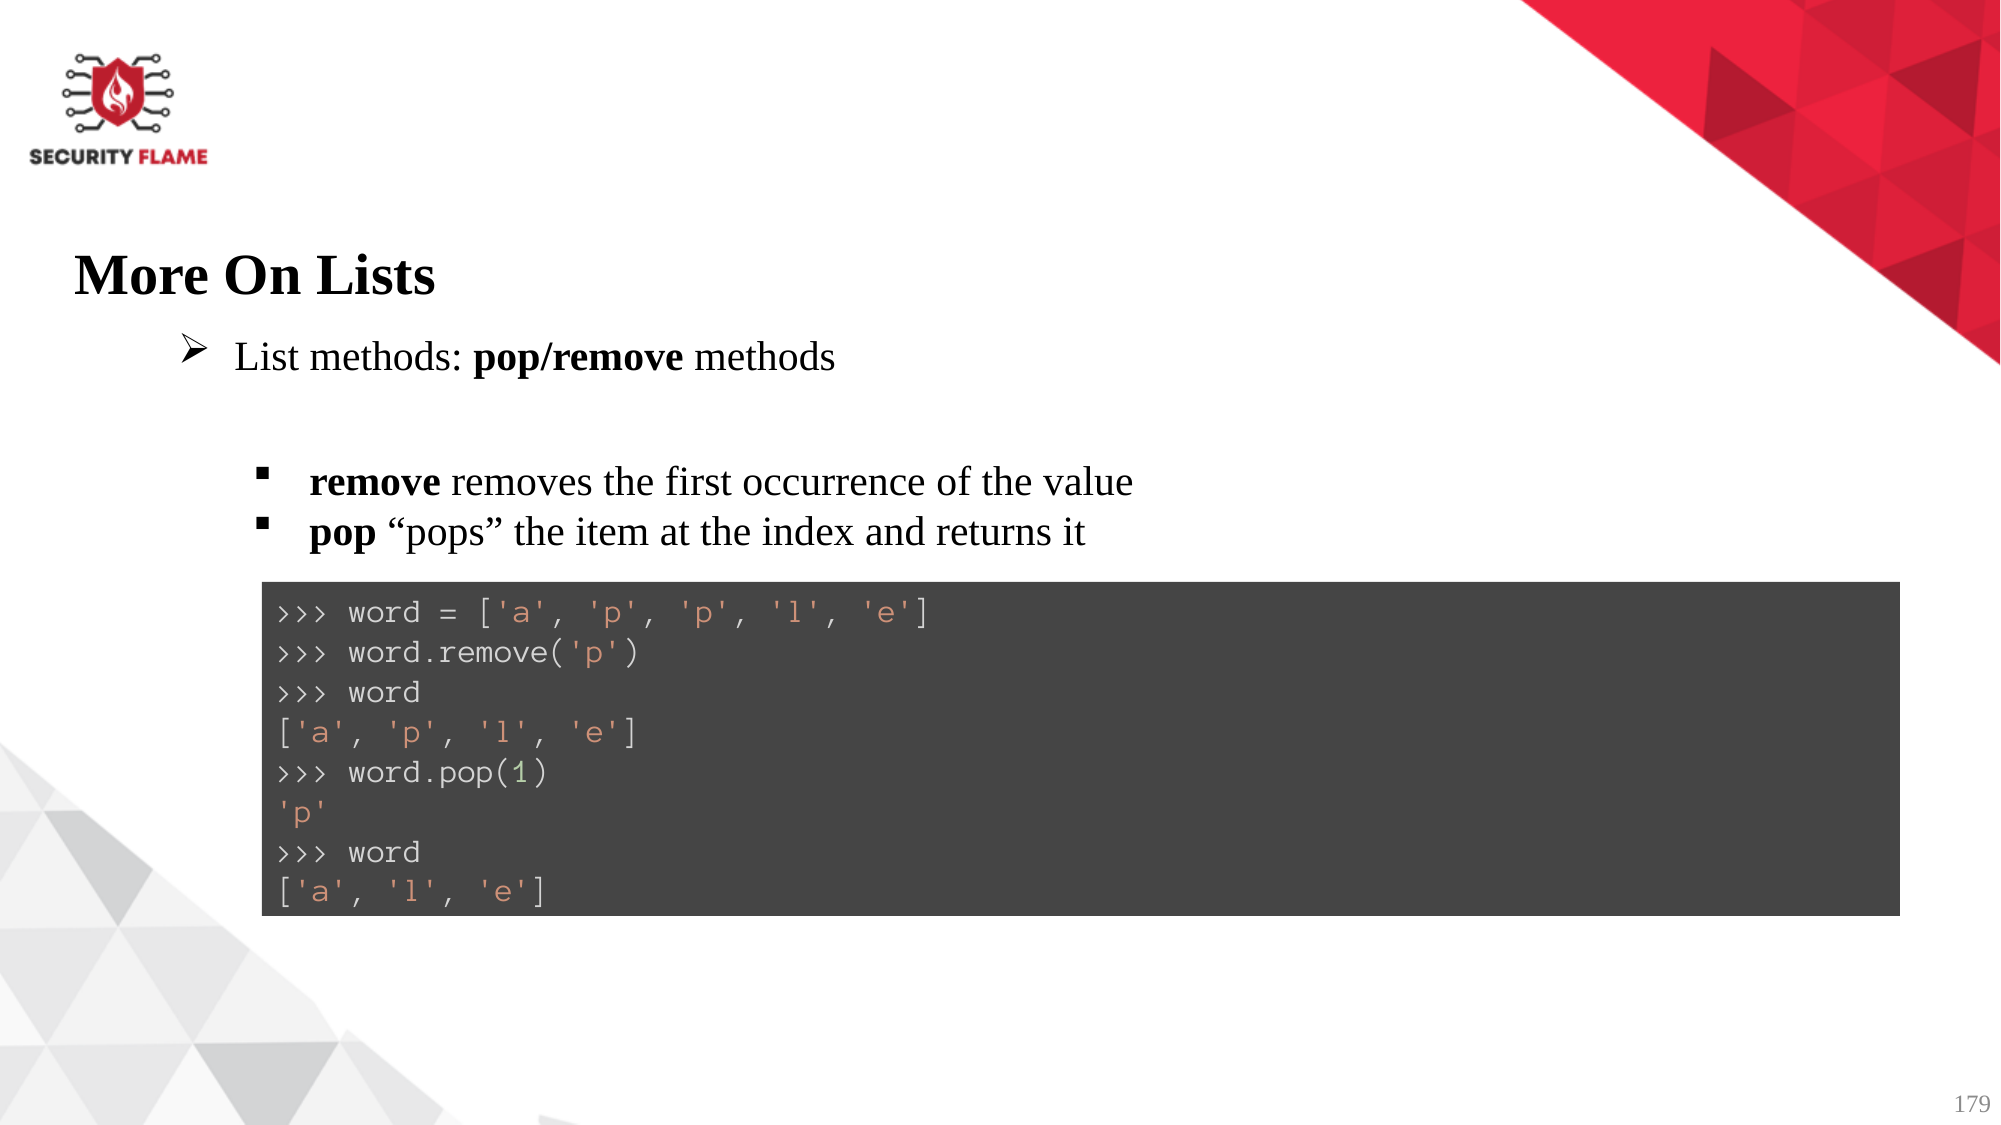

More On Lists
List methods: pop/remove methods
remove removes the first occurrence of the value
pop “pops” the item at the index and returns it
>>> word = ['a', 'p', 'p', 'l', 'e']
>>> word.remove('p')
>>> word
['a', 'p', 'l', 'e']
>>> word.pop(1)
'p'
>>> word
['a', 'l', 'e']
179